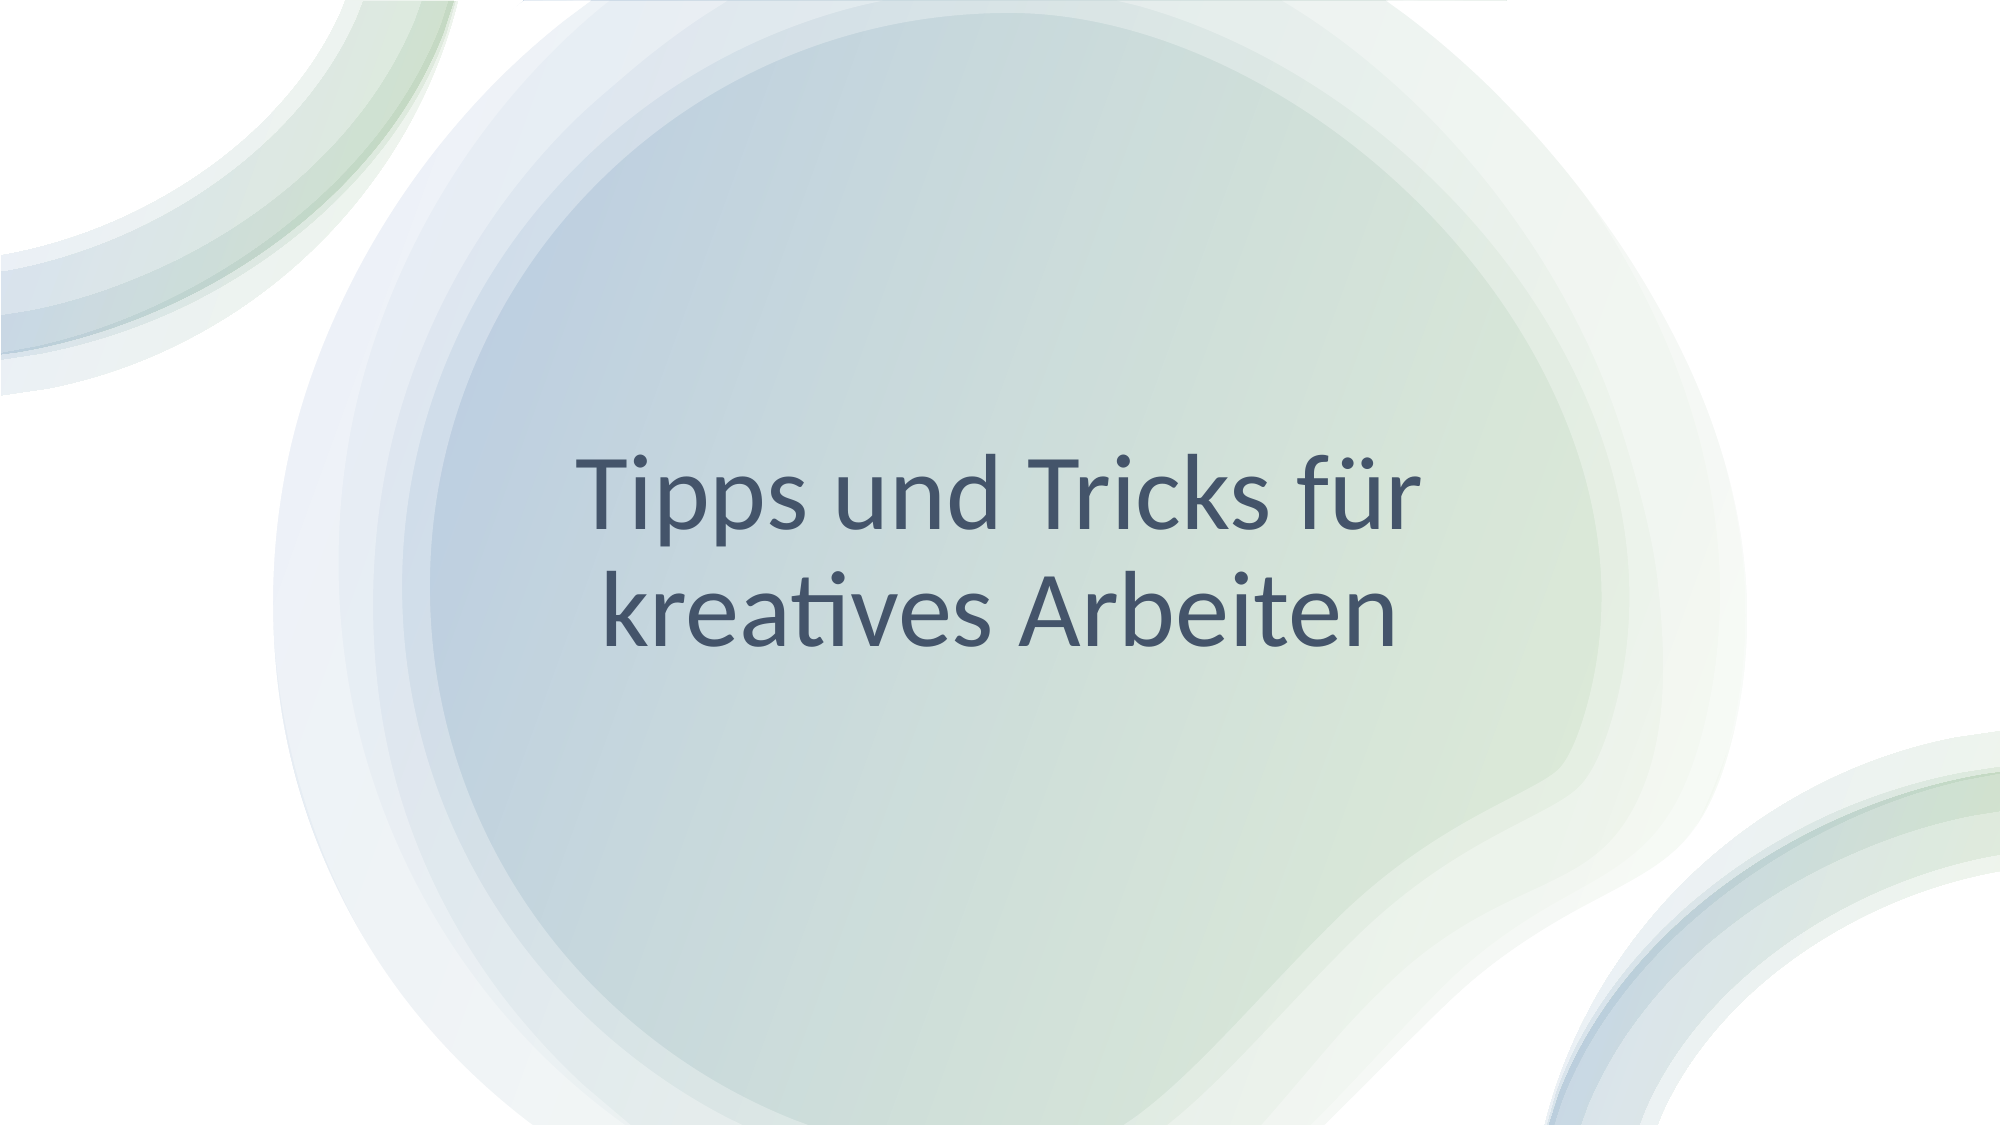

# Tipps und Tricks für kreatives Arbeiten